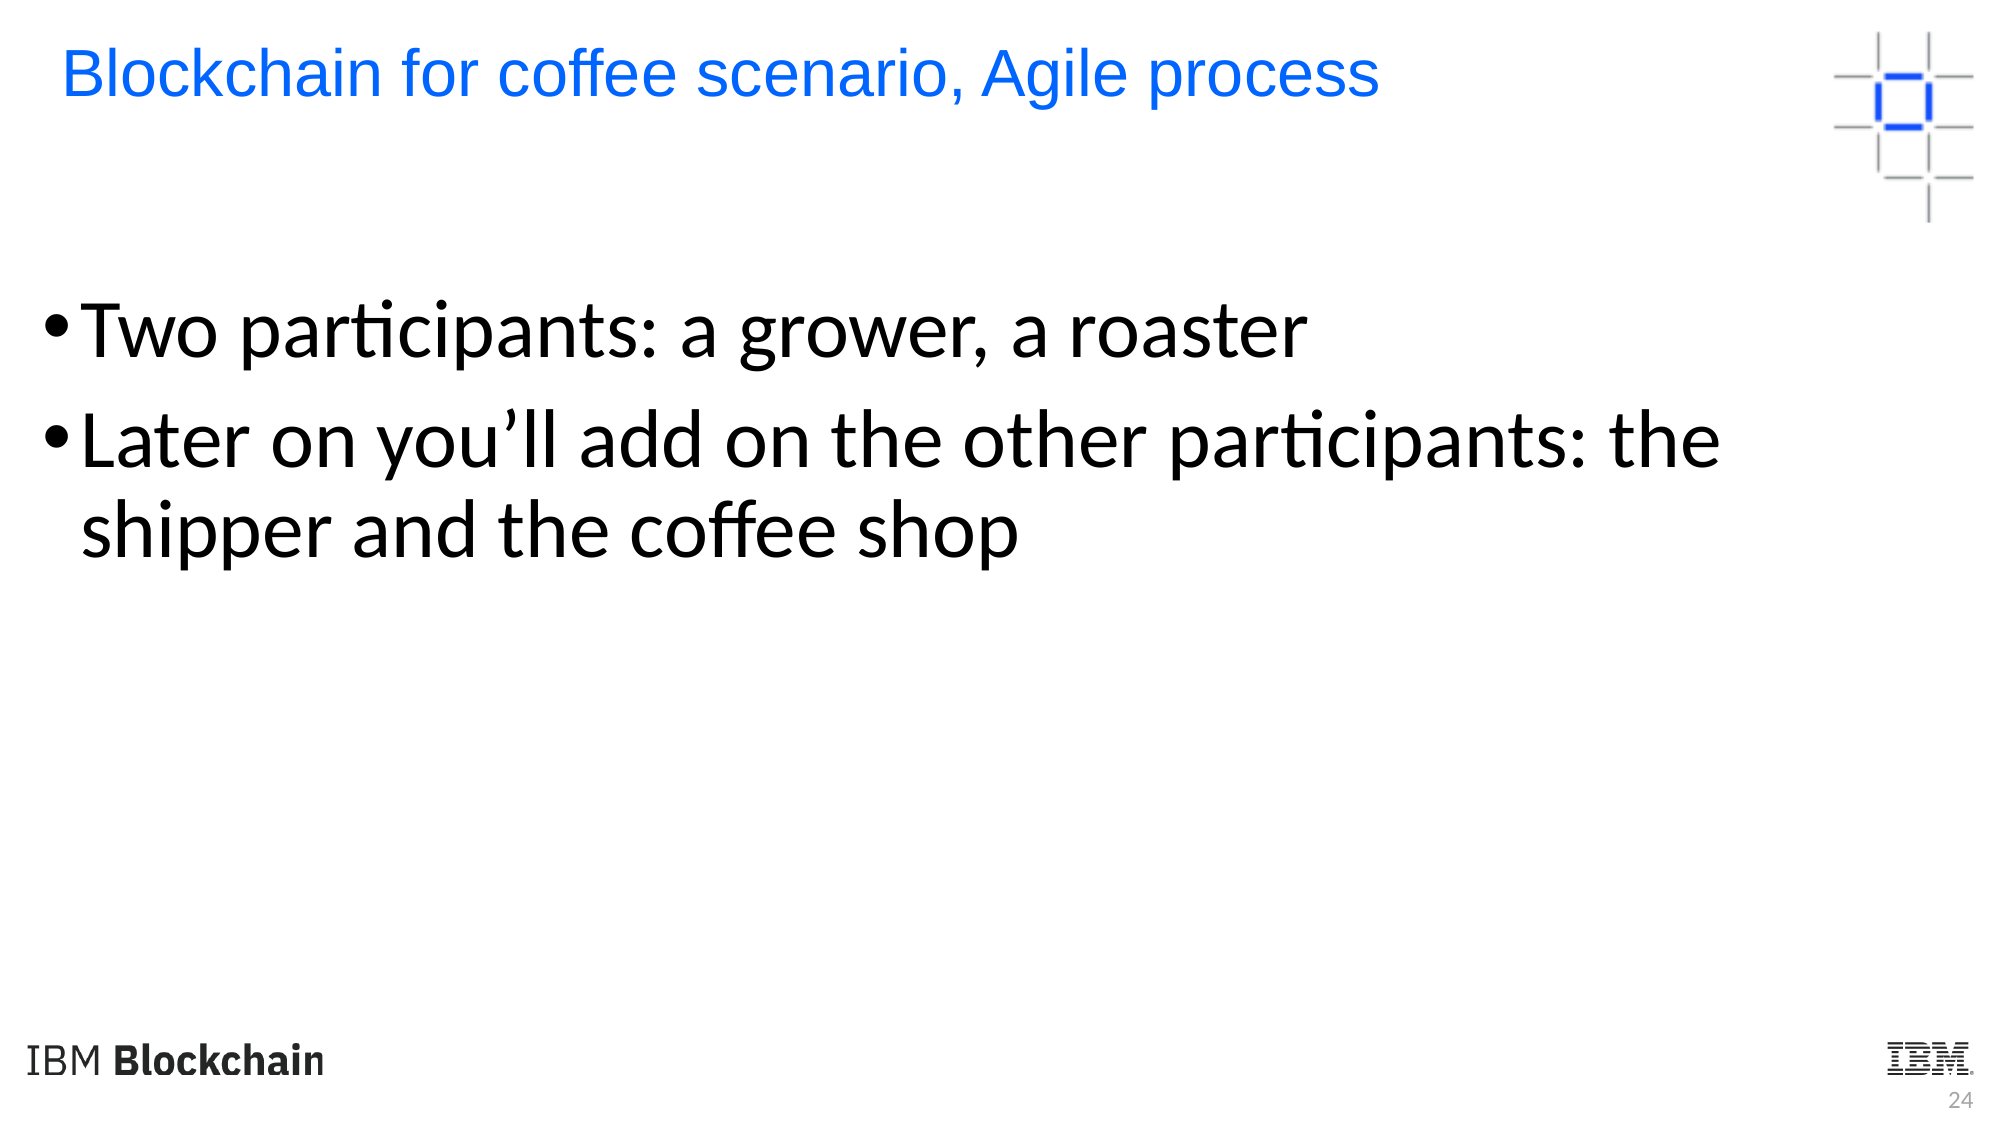

Blockchain for coffee scenario, Agile process
Two participants: a grower, a roaster
Later on you’ll add on the other participants: the shipper and the coffee shop